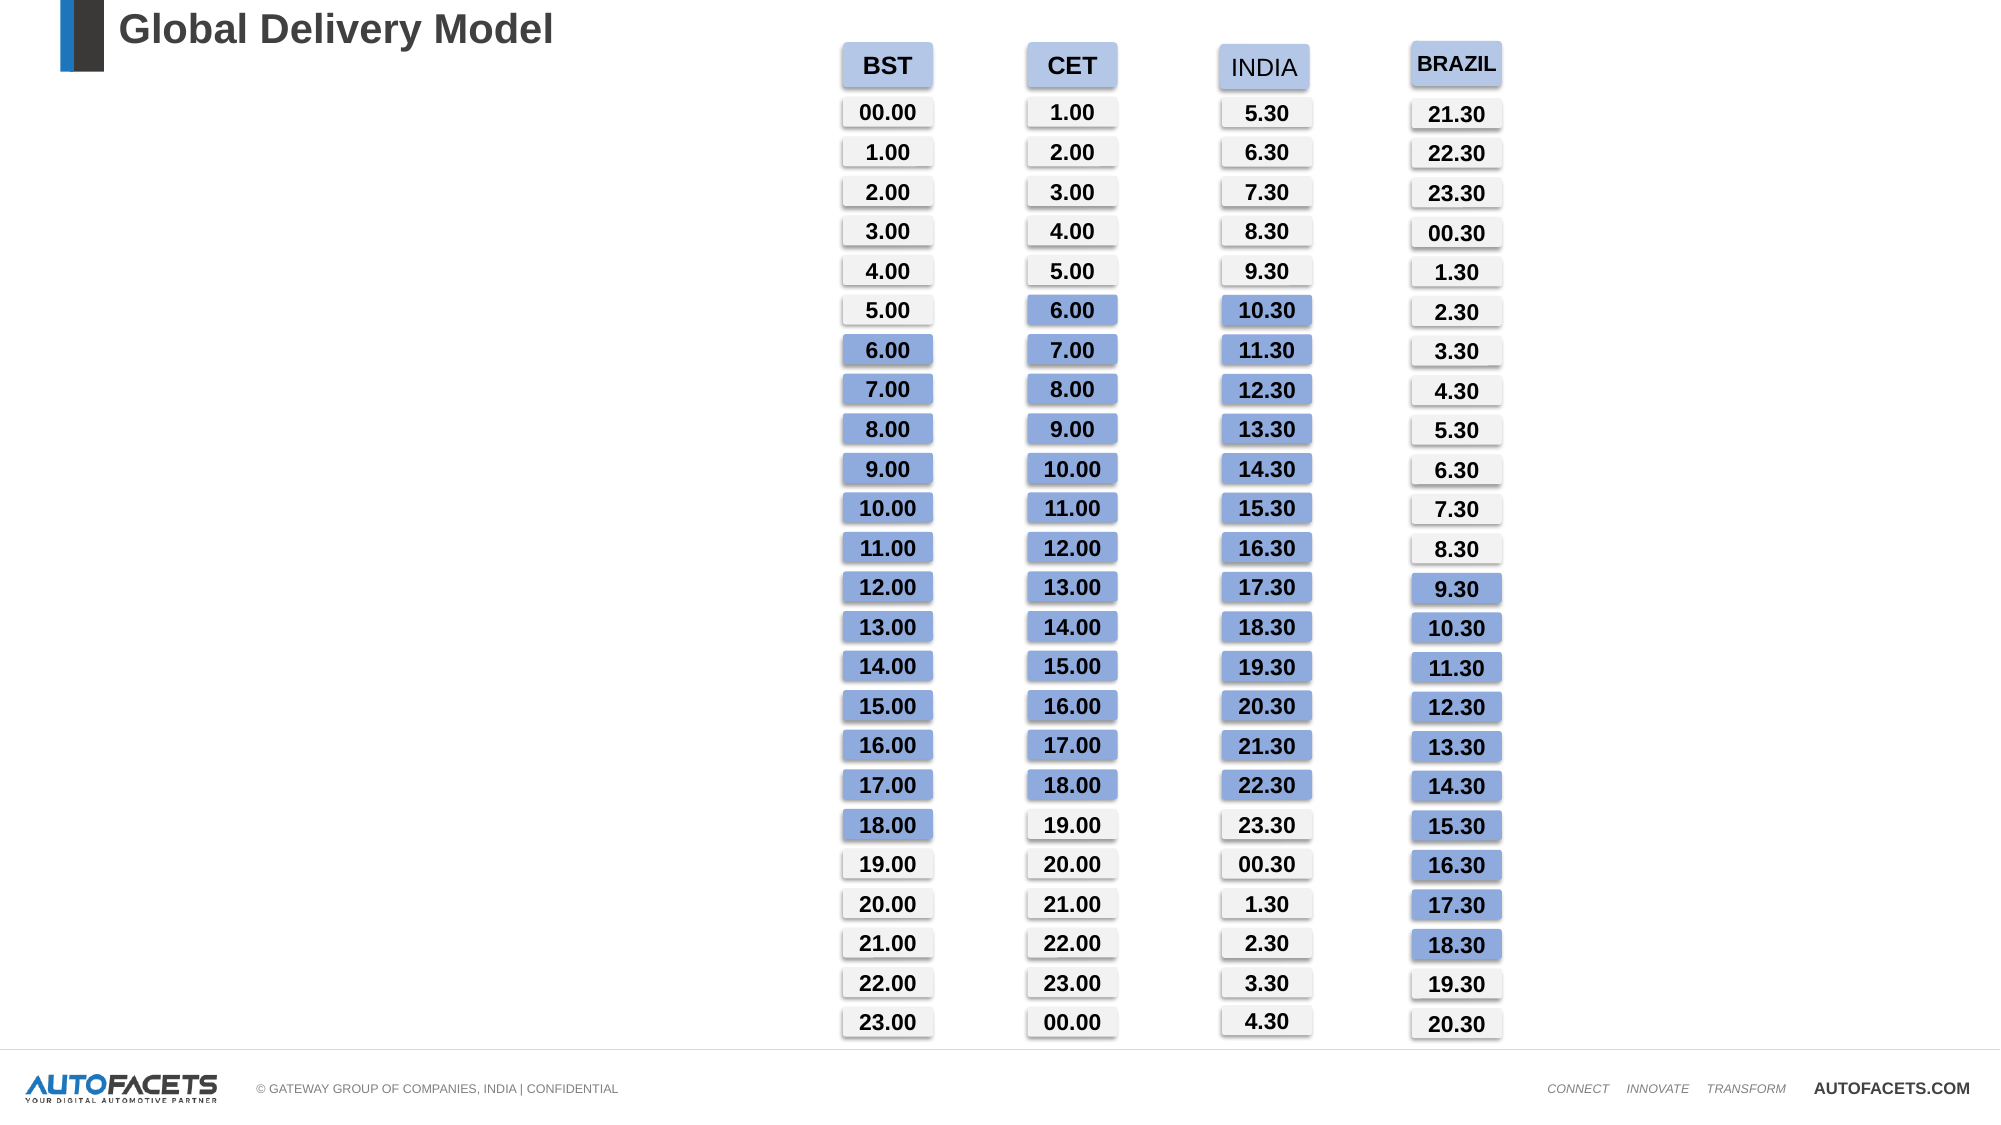

Global Delivery Model

BRAZIL
21.30
22.30
23.30
00.30
1.30
2.30
3.30
4.30
5.30
6.30
7.30
8.30
9.30
10.30
11.30
12.30
13.30
14.30
15.30
16.30
17.30
18.30
19.30
20.30
BST
00.00
1.00
2.00
3.00
4.00
5.00
6.00
7.00
8.00
9.00
10.00
11.00
12.00
13.00
14.00
15.00
16.00
17.00
18.00
19.00
20.00
21.00
22.00
23.00
CET
1.00
2.00
3.00
4.00
5.00
6.00
7.00
8.00
9.00
10.00
11.00
12.00
13.00
14.00
15.00
16.00
17.00
18.00
19.00
20.00
21.00
22.00
23.00
00.00
INDIA

5.30
6.30
7.30
8.30
9.30
10.30
11.30
12.30
13.30
14.30
15.30
16.30
17.30
18.30
19.30
20.30
21.30
22.30
23.30
00.30
1.30
2.30
3.30
4.30